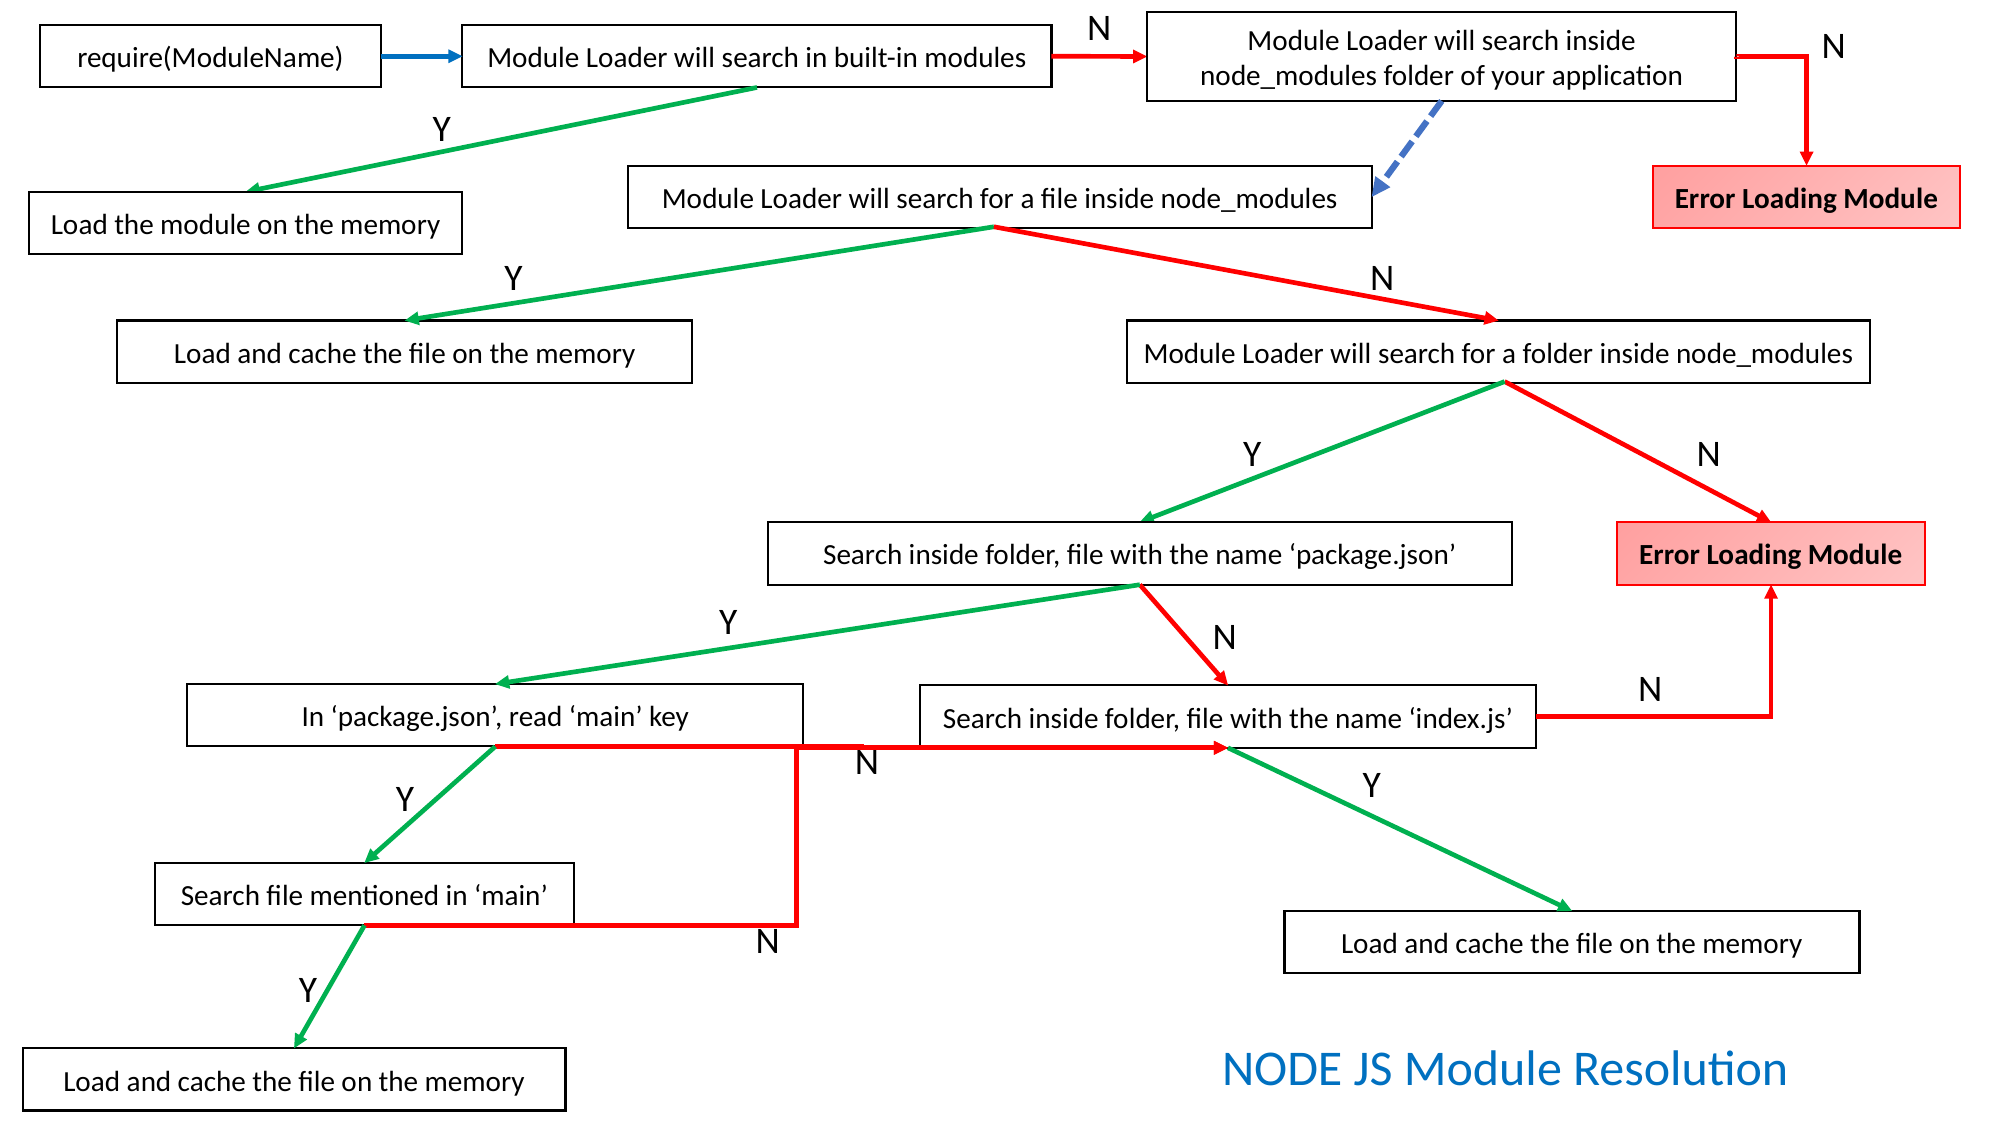

N
Module Loader will search inside node_modules folder of your application
N
require(ModuleName)
Module Loader will search in built-in modules
Y
Module Loader will search for a file inside node_modules
Error Loading Module
Load the module on the memory
Y
N
Load and cache the file on the memory
Module Loader will search for a folder inside node_modules
Y
N
Search inside folder, file with the name ‘package.json’
Error Loading Module
Y
N
N
In ‘package.json’, read ‘main’ key
Search inside folder, file with the name ‘index.js’
N
Y
Y
Search file mentioned in ‘main’
N
Load and cache the file on the memory
Y
NODE JS Module Resolution
Load and cache the file on the memory